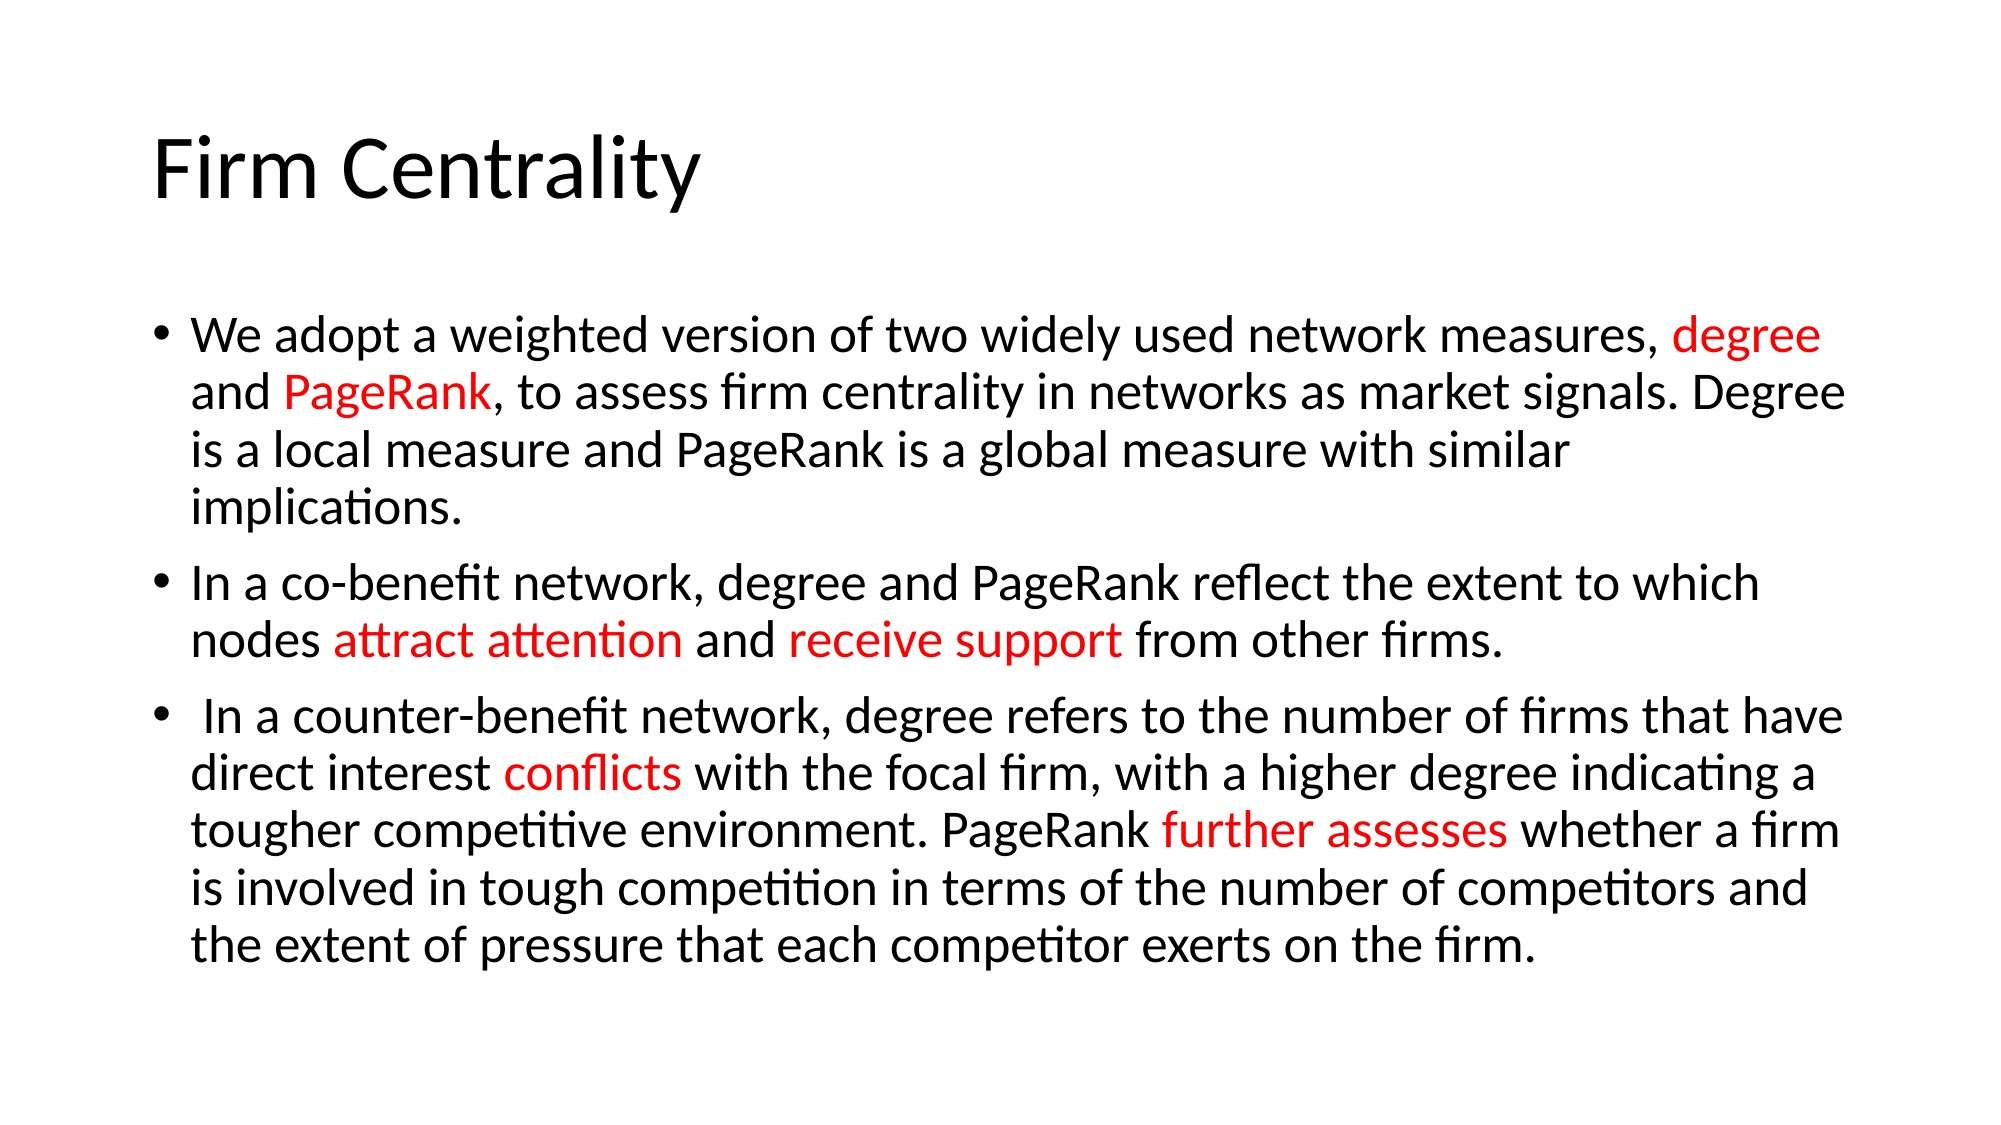

# Firm Centrality
We adopt a weighted version of two widely used network measures, degree and PageRank, to assess firm centrality in networks as market signals. Degree is a local measure and PageRank is a global measure with similar implications.
In a co-benefit network, degree and PageRank reflect the extent to which nodes attract attention and receive support from other firms.
 In a counter-benefit network, degree refers to the number of firms that have direct interest conflicts with the focal firm, with a higher degree indicating a tougher competitive environment. PageRank further assesses whether a firm is involved in tough competition in terms of the number of competitors and the extent of pressure that each competitor exerts on the firm.